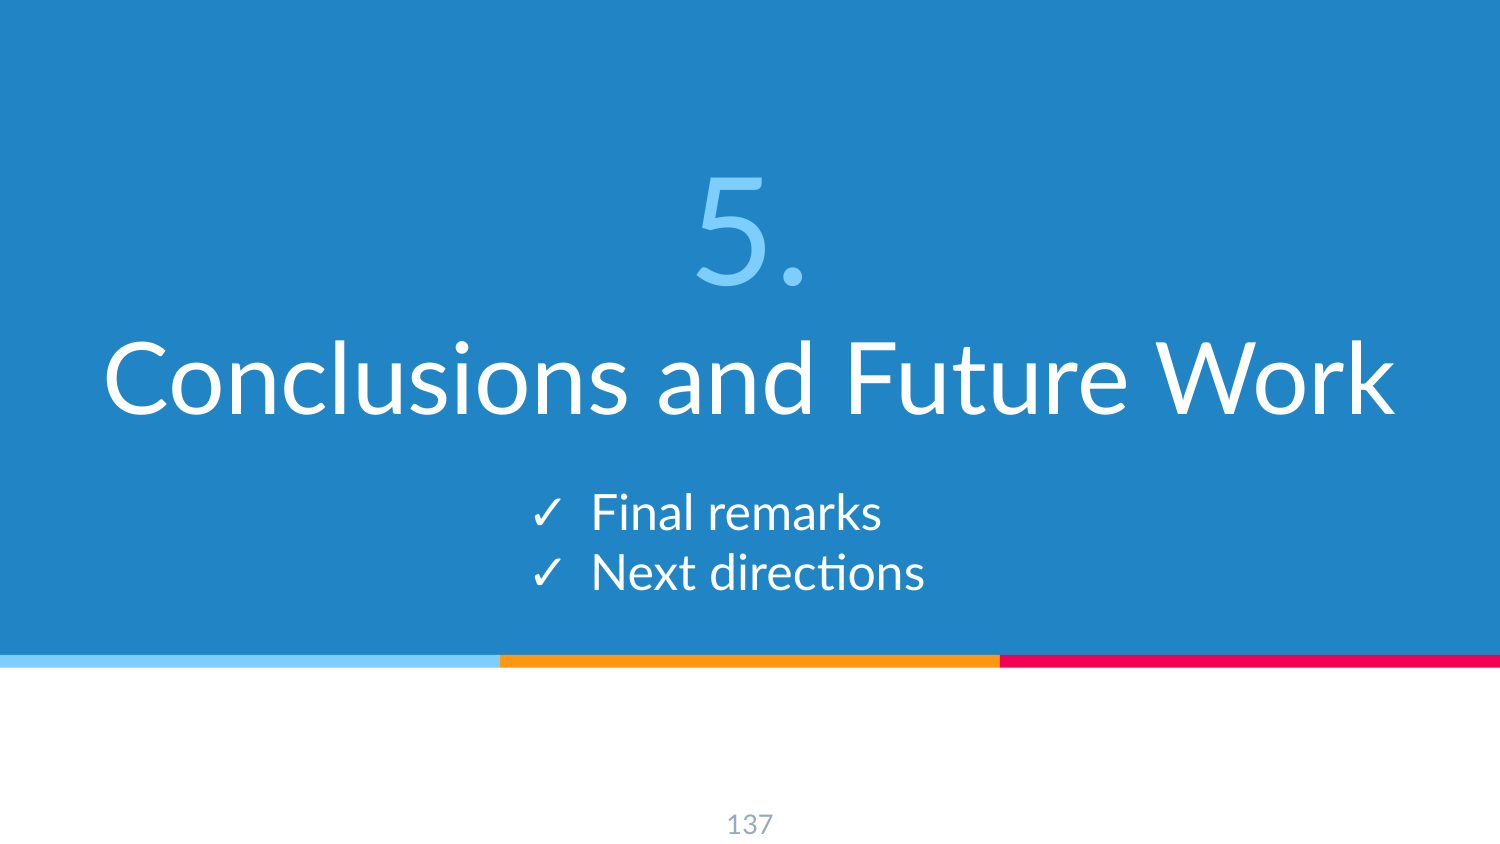

# 5.
Conclusions and Future Work
Final remarks
Next directions

137